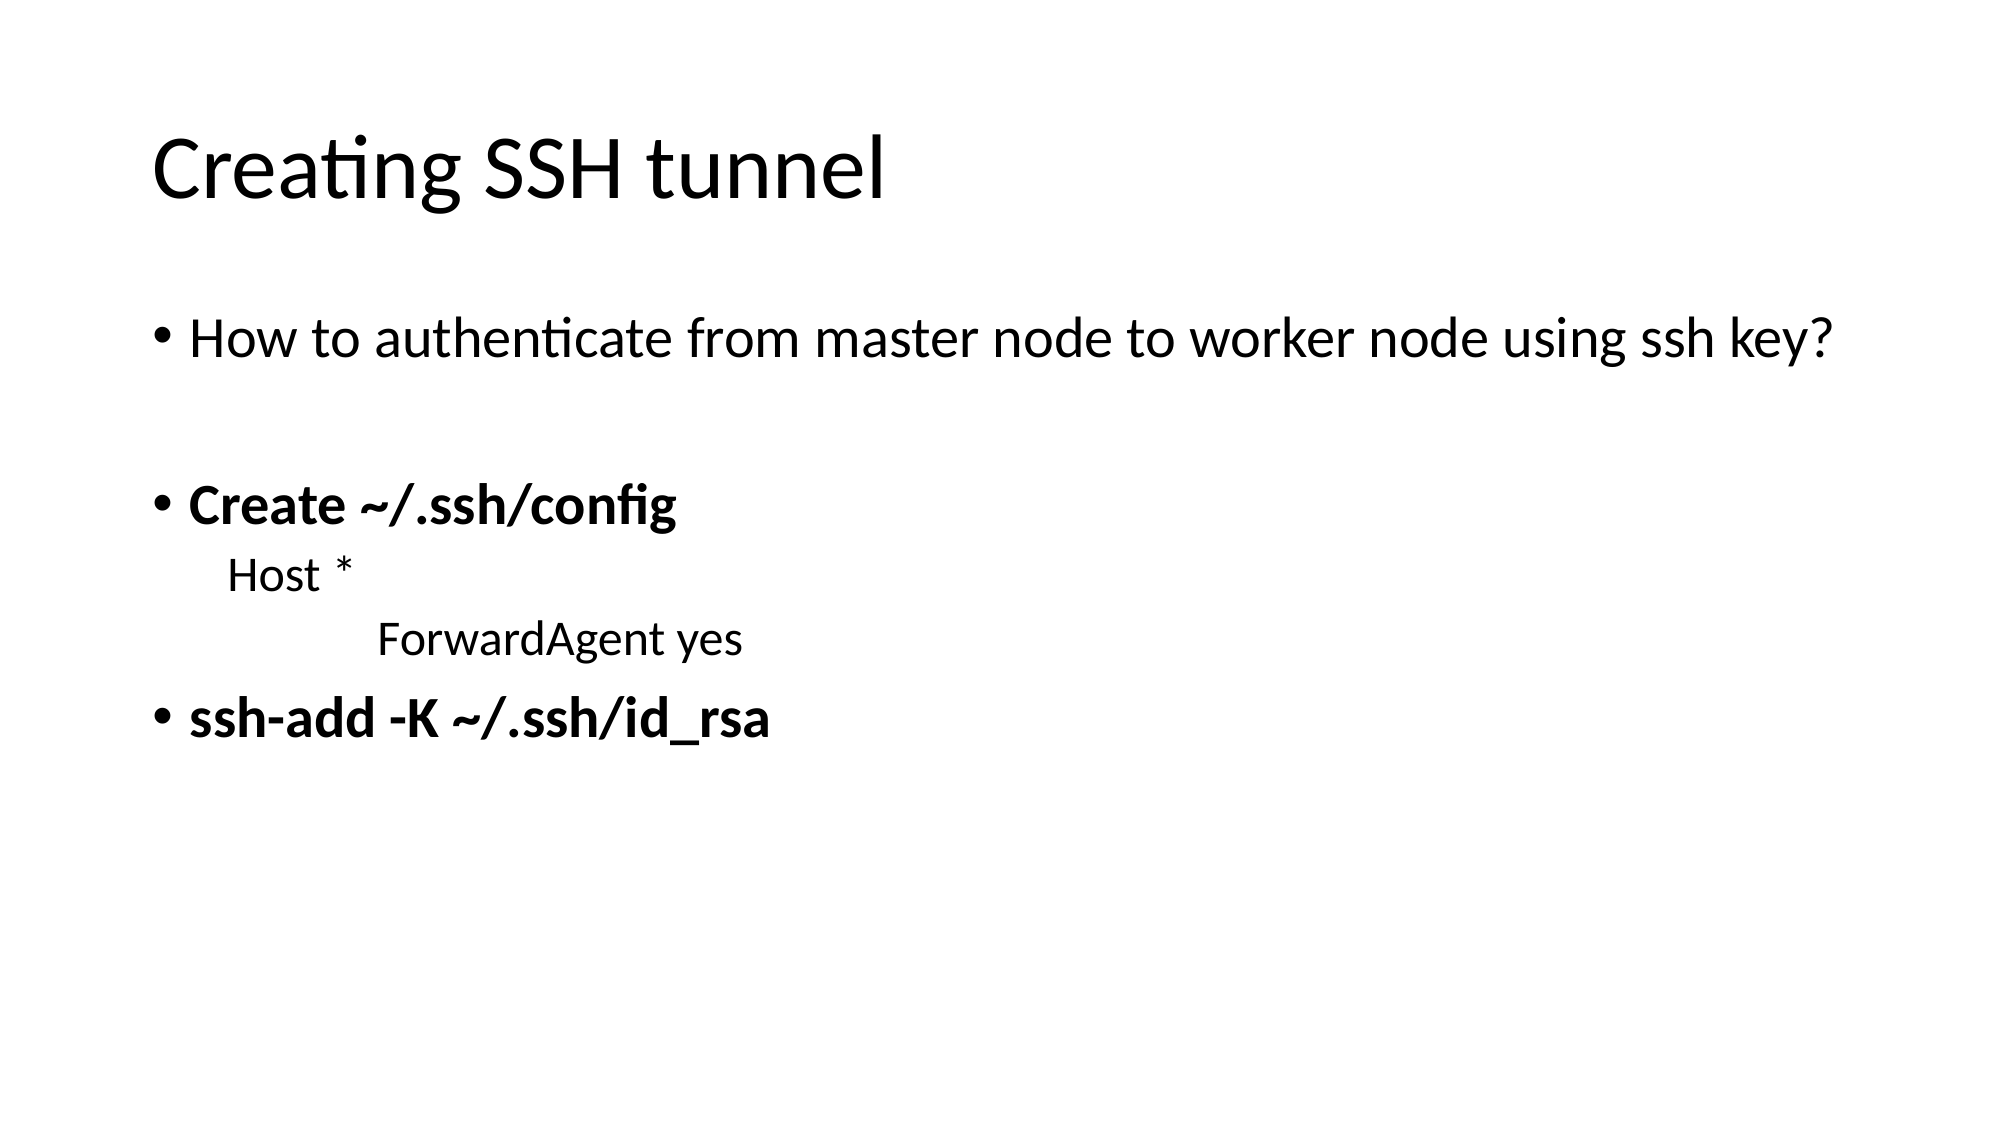

# Creating SSH tunnel
How to authenticate from master node to worker node using ssh key?

Create ~/.ssh/config
Host *
	ForwardAgent yes
ssh-add -K ~/.ssh/id_rsa